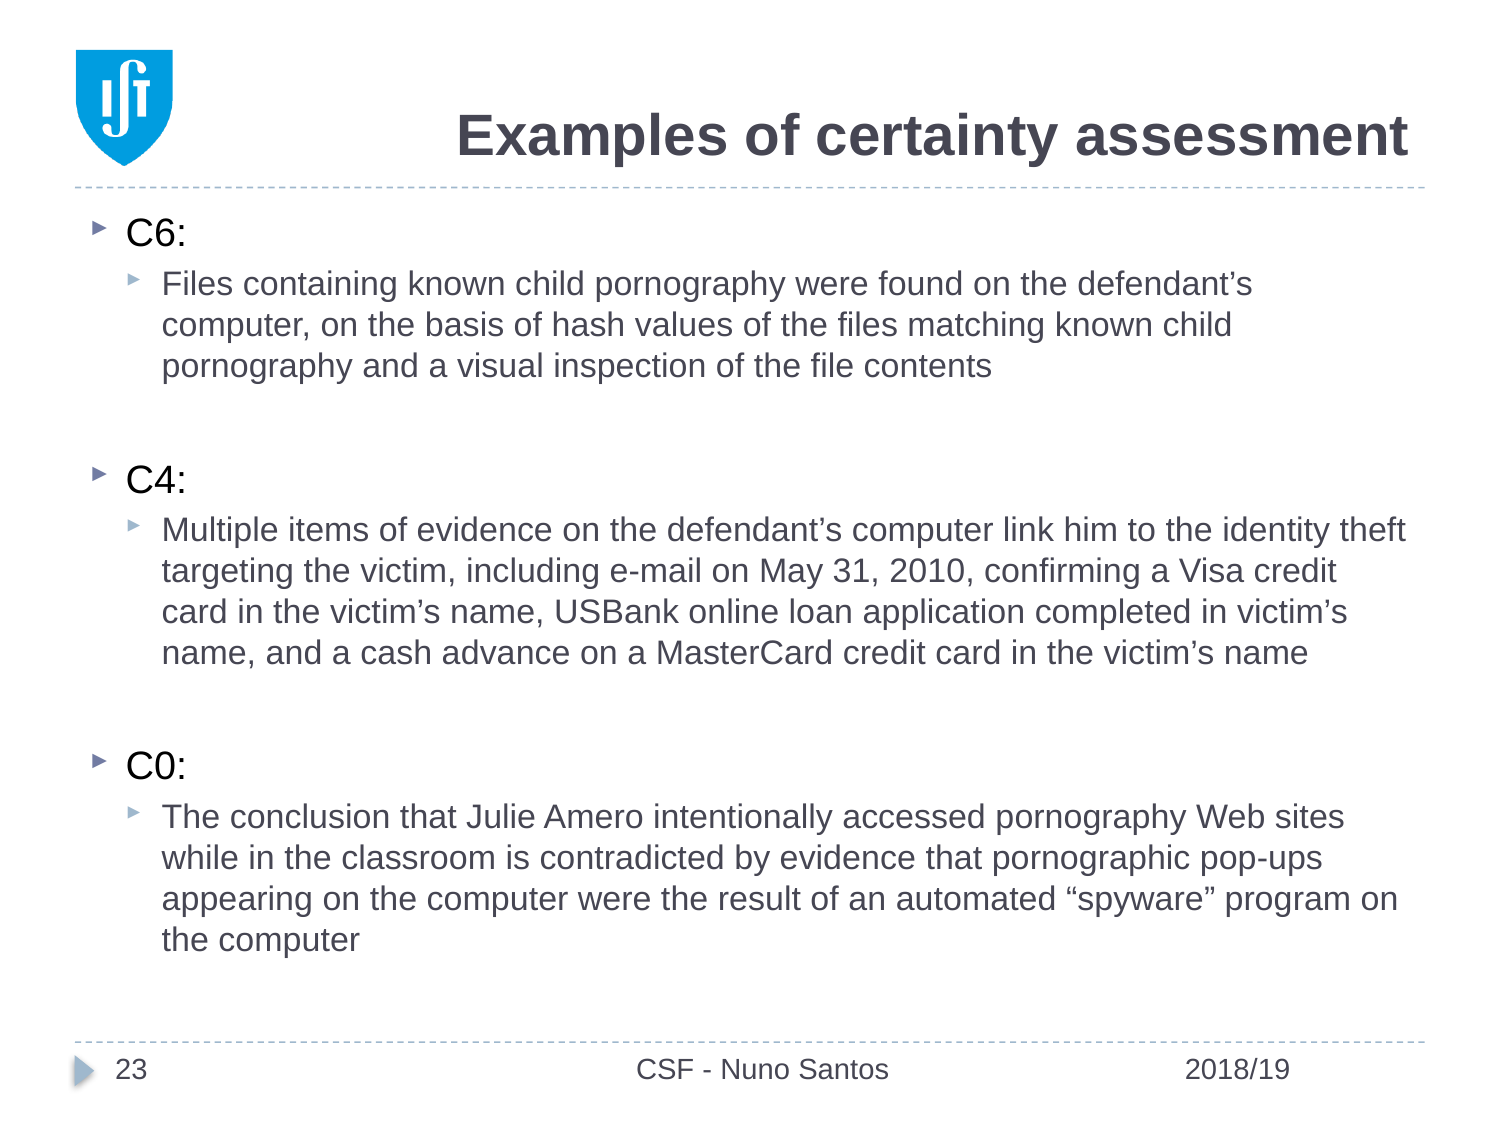

# Examples of certainty assessment
C6:
Files containing known child pornography were found on the defendant’s computer, on the basis of hash values of the files matching known child pornography and a visual inspection of the file contents

C4:
Multiple items of evidence on the defendant’s computer link him to the identity theft targeting the victim, including e-mail on May 31, 2010, confirming a Visa credit card in the victim’s name, USBank online loan application completed in victim’s name, and a cash advance on a MasterCard credit card in the victim’s name

C0:
The conclusion that Julie Amero intentionally accessed pornography Web sites while in the classroom is contradicted by evidence that pornographic pop-ups appearing on the computer were the result of an automated “spyware” program on the computer
23
CSF - Nuno Santos
2018/19